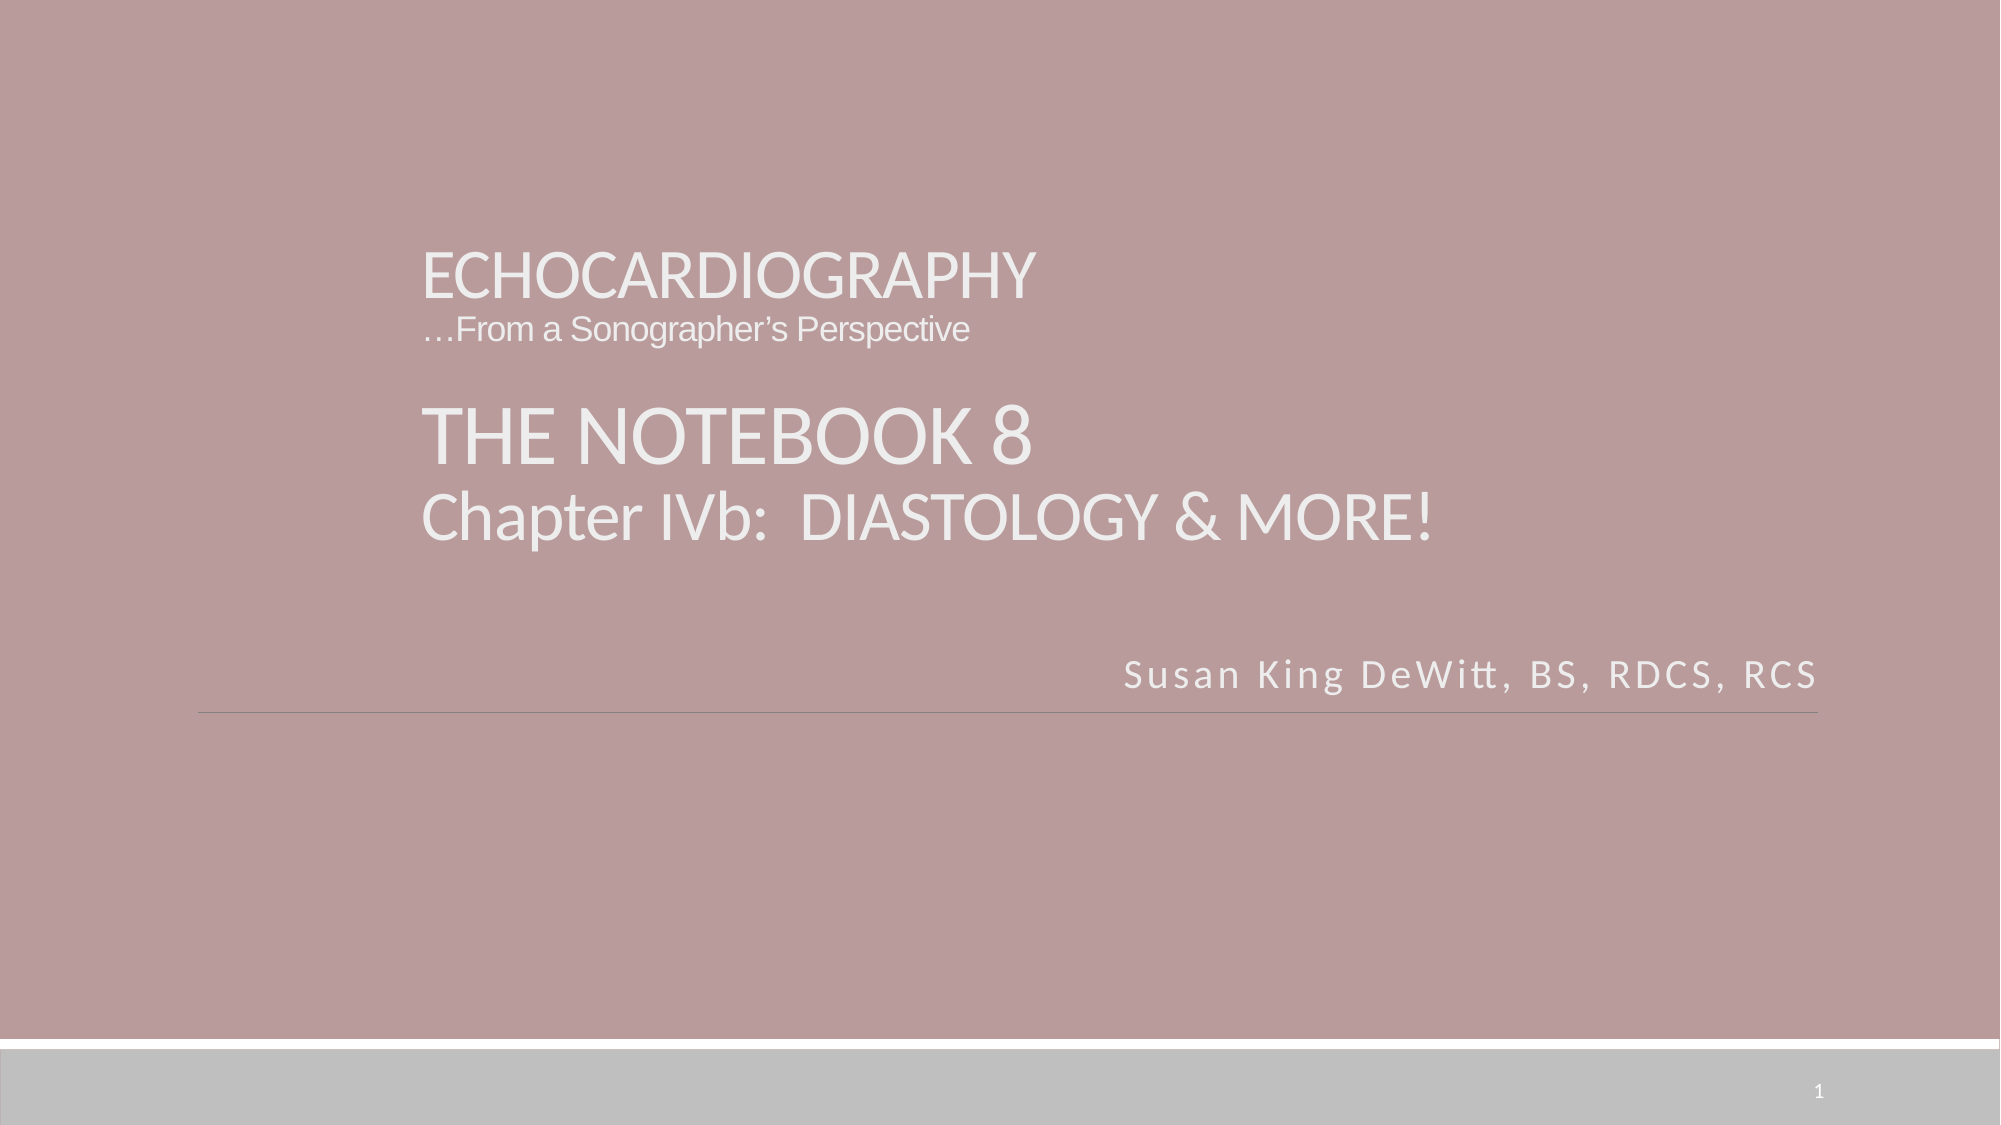

# ECHOCARDIOGRAPHY …From a Sonographer’s Perspective THE NOTEBOOK 8 Chapter IVb:  DIASTOLOGY & MORE!
                                       Susan King DeWitt, BS, RDCS, RCS

1